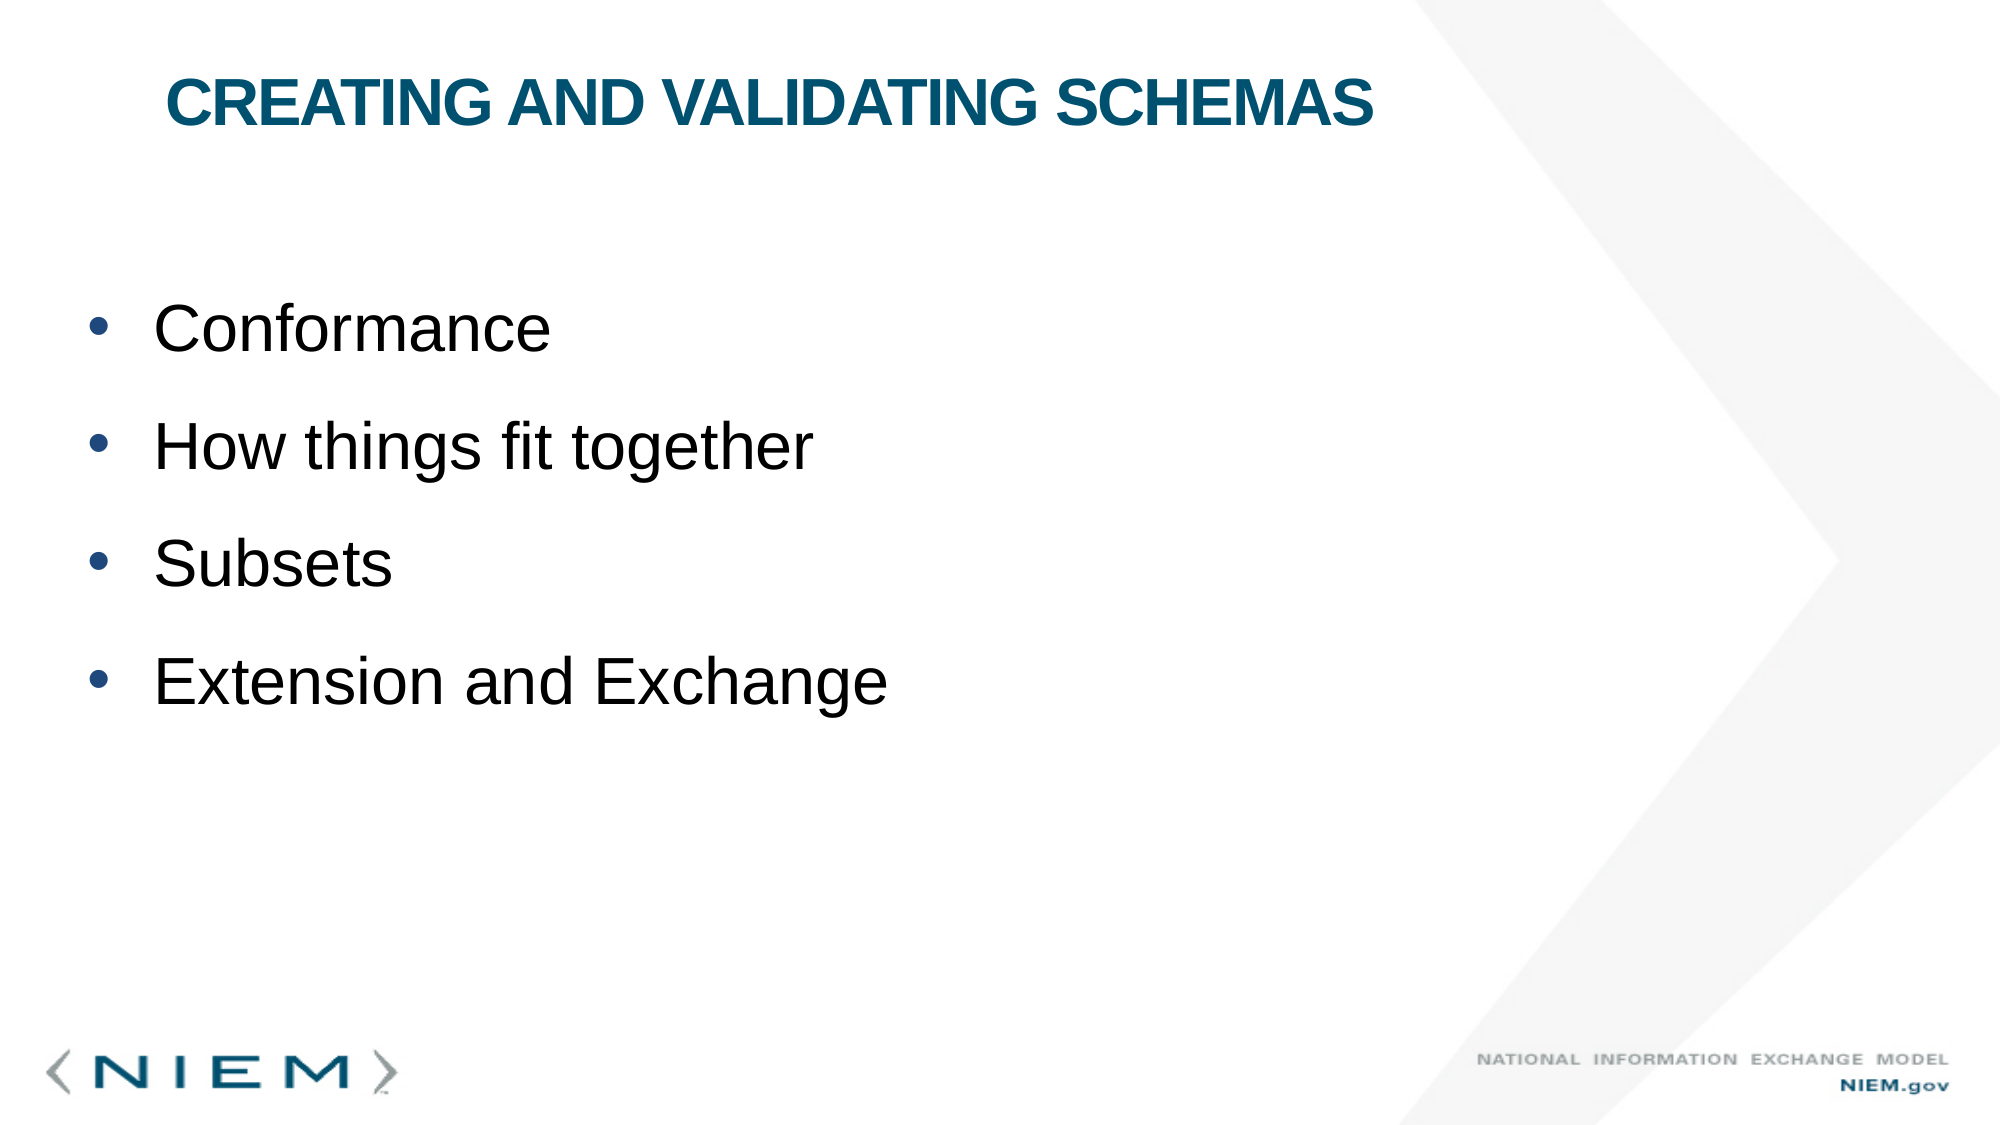

# Creating and Validating Schemas
Conformance
How things fit together
Subsets
Extension and Exchange